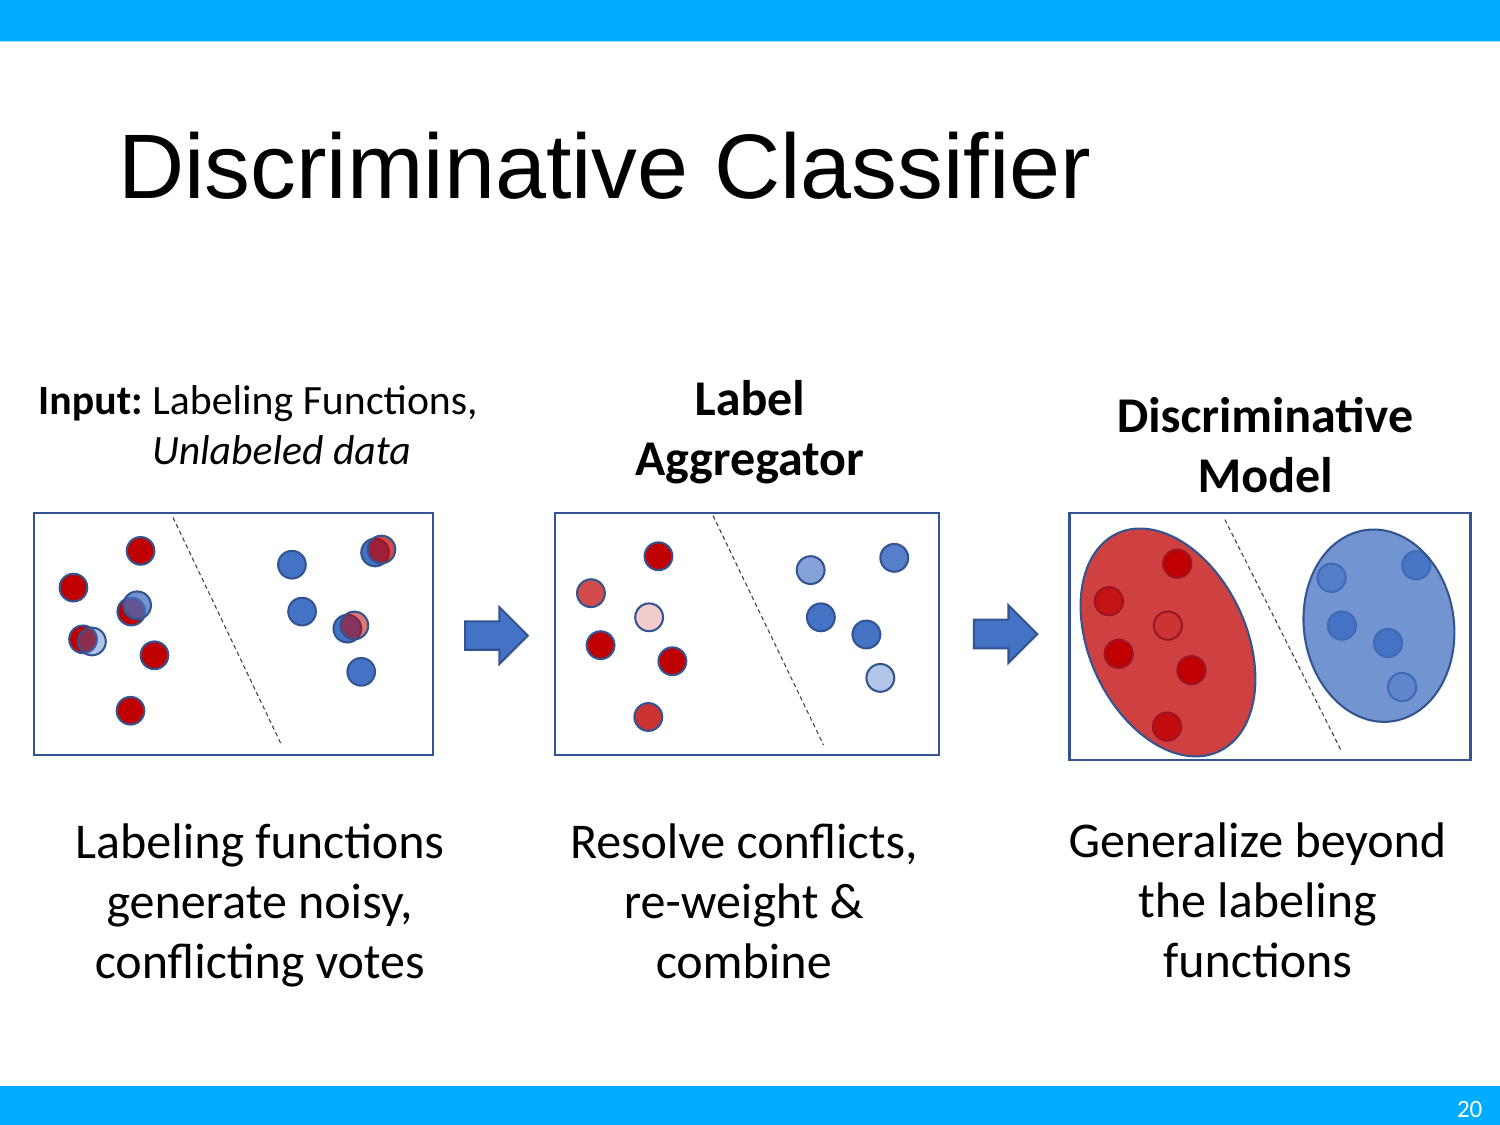

# Discriminative Classifier
Label Aggregator
Input: Labeling Functions,
            Unlabeled data
Discriminative Model

Generalize beyond the labeling functions
Labeling functions generate noisy, conflicting votes
Resolve conflicts,
re-weight & combine
20